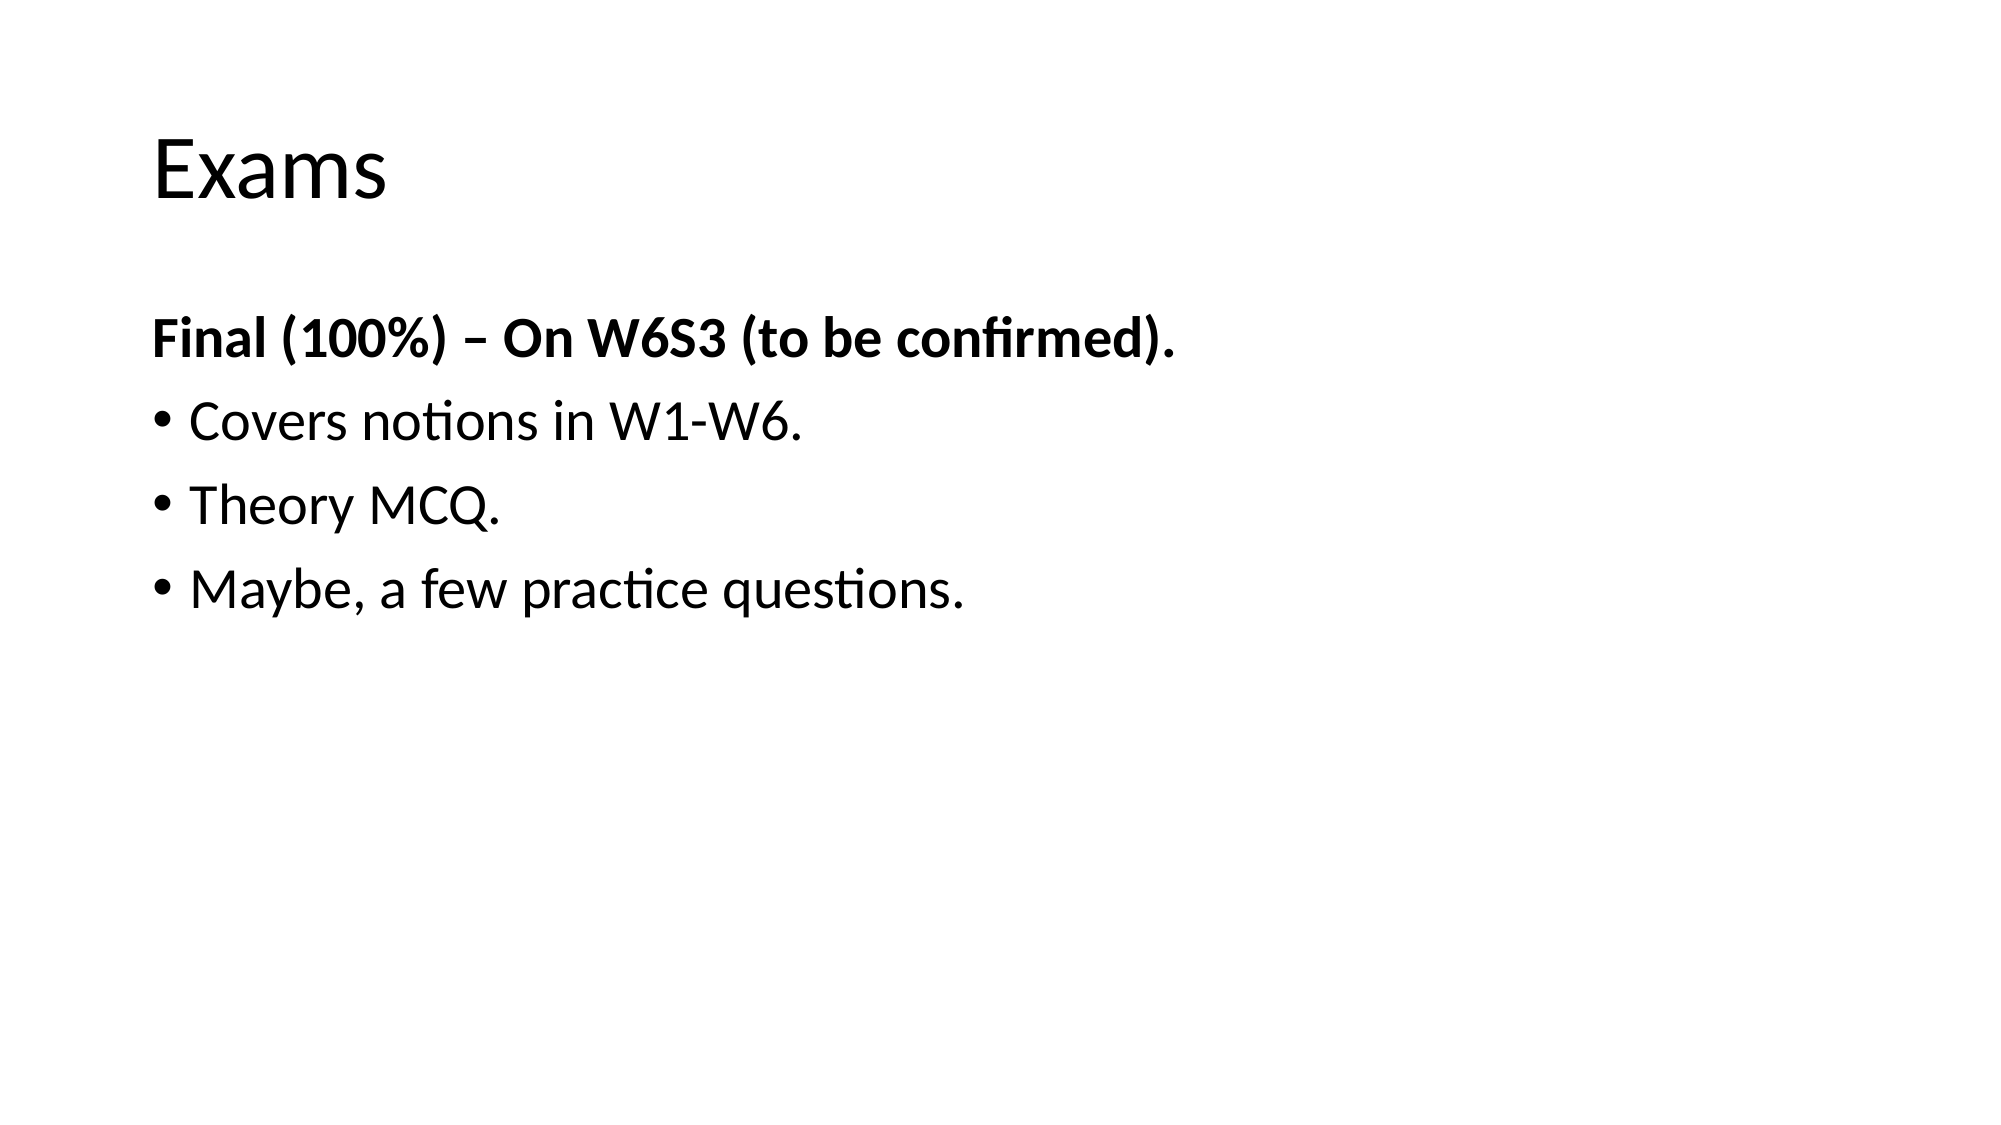

# Exams
Final (100%) – On W6S3 (to be confirmed).
Covers notions in W1-W6.
Theory MCQ.
Maybe, a few practice questions.